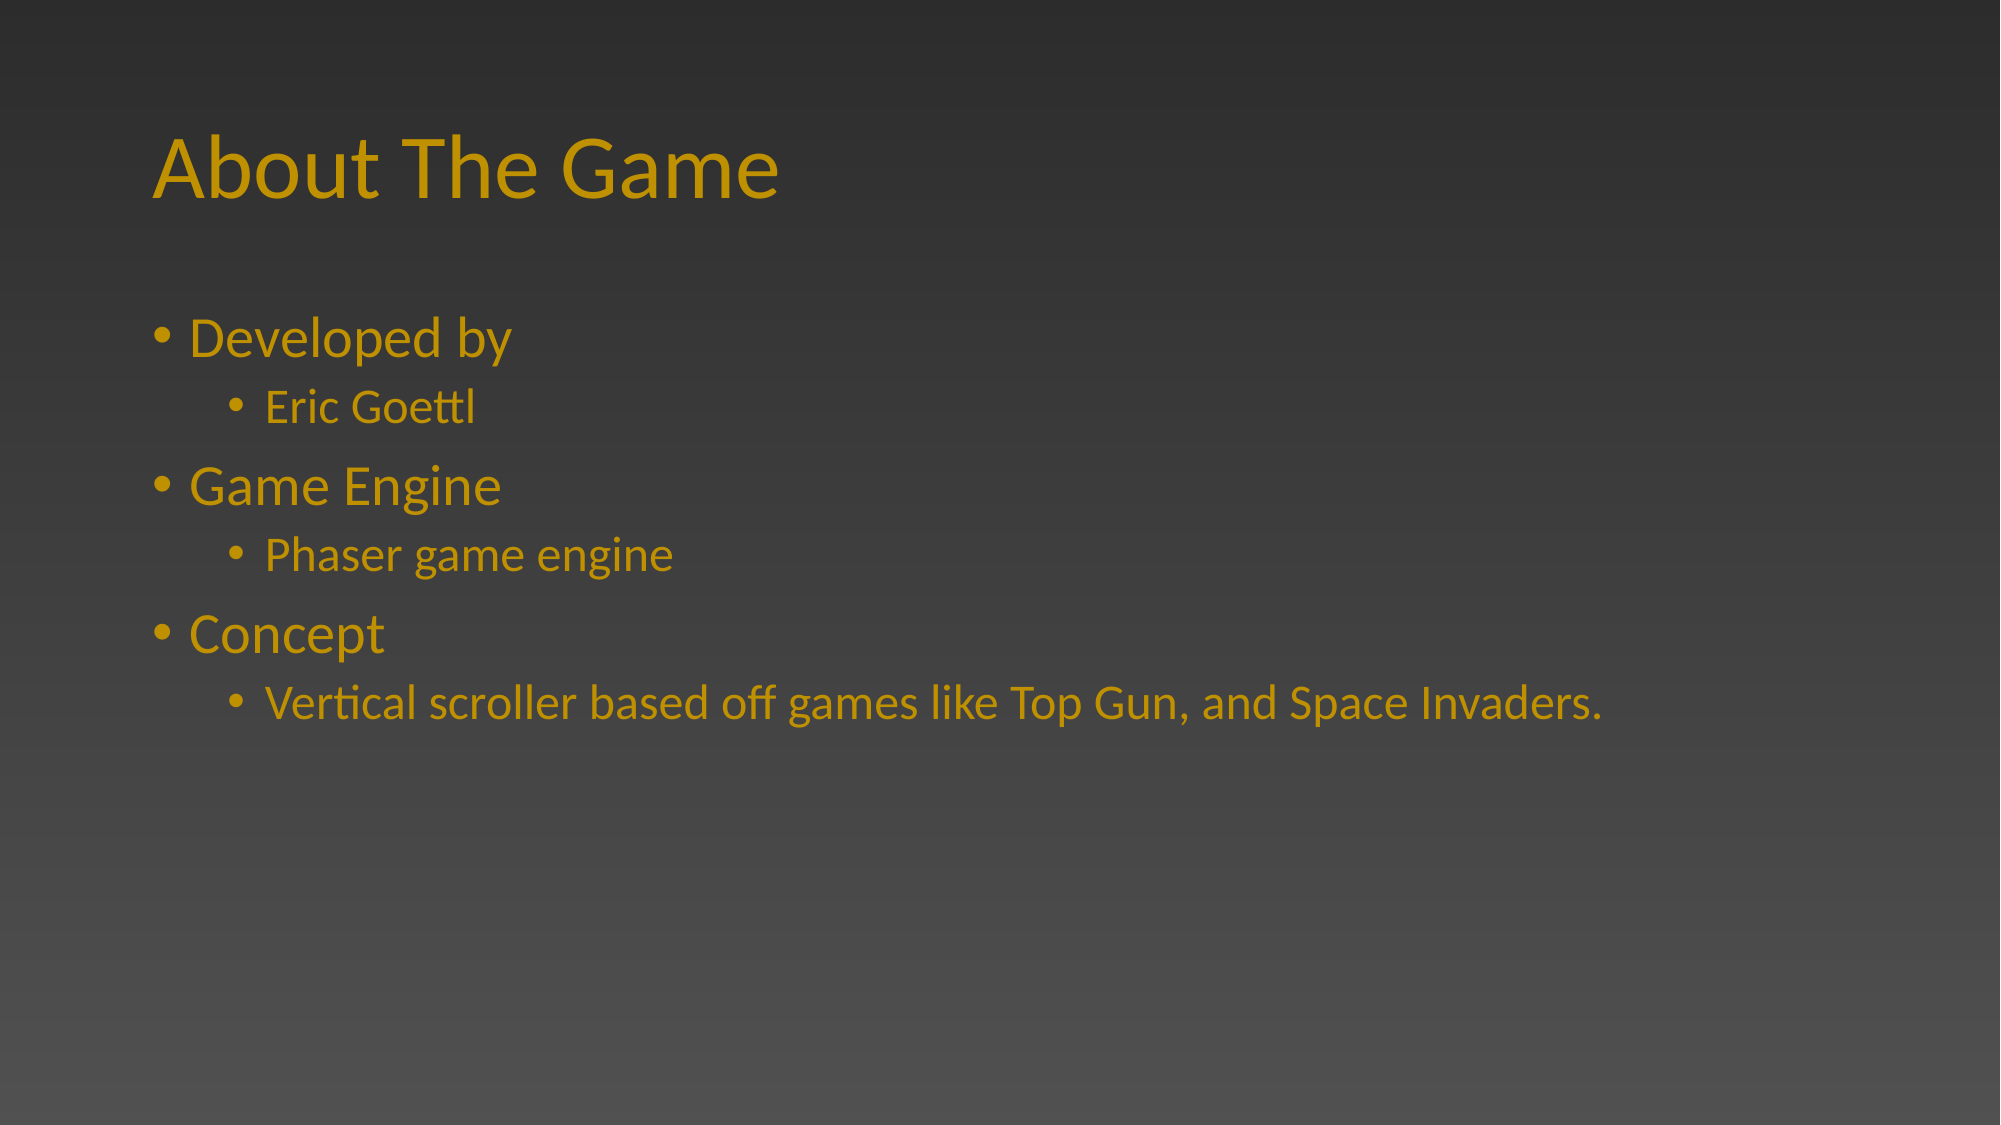

# About The Game
Developed by
Eric Goettl
Game Engine
Phaser game engine
Concept
Vertical scroller based off games like Top Gun, and Space Invaders.